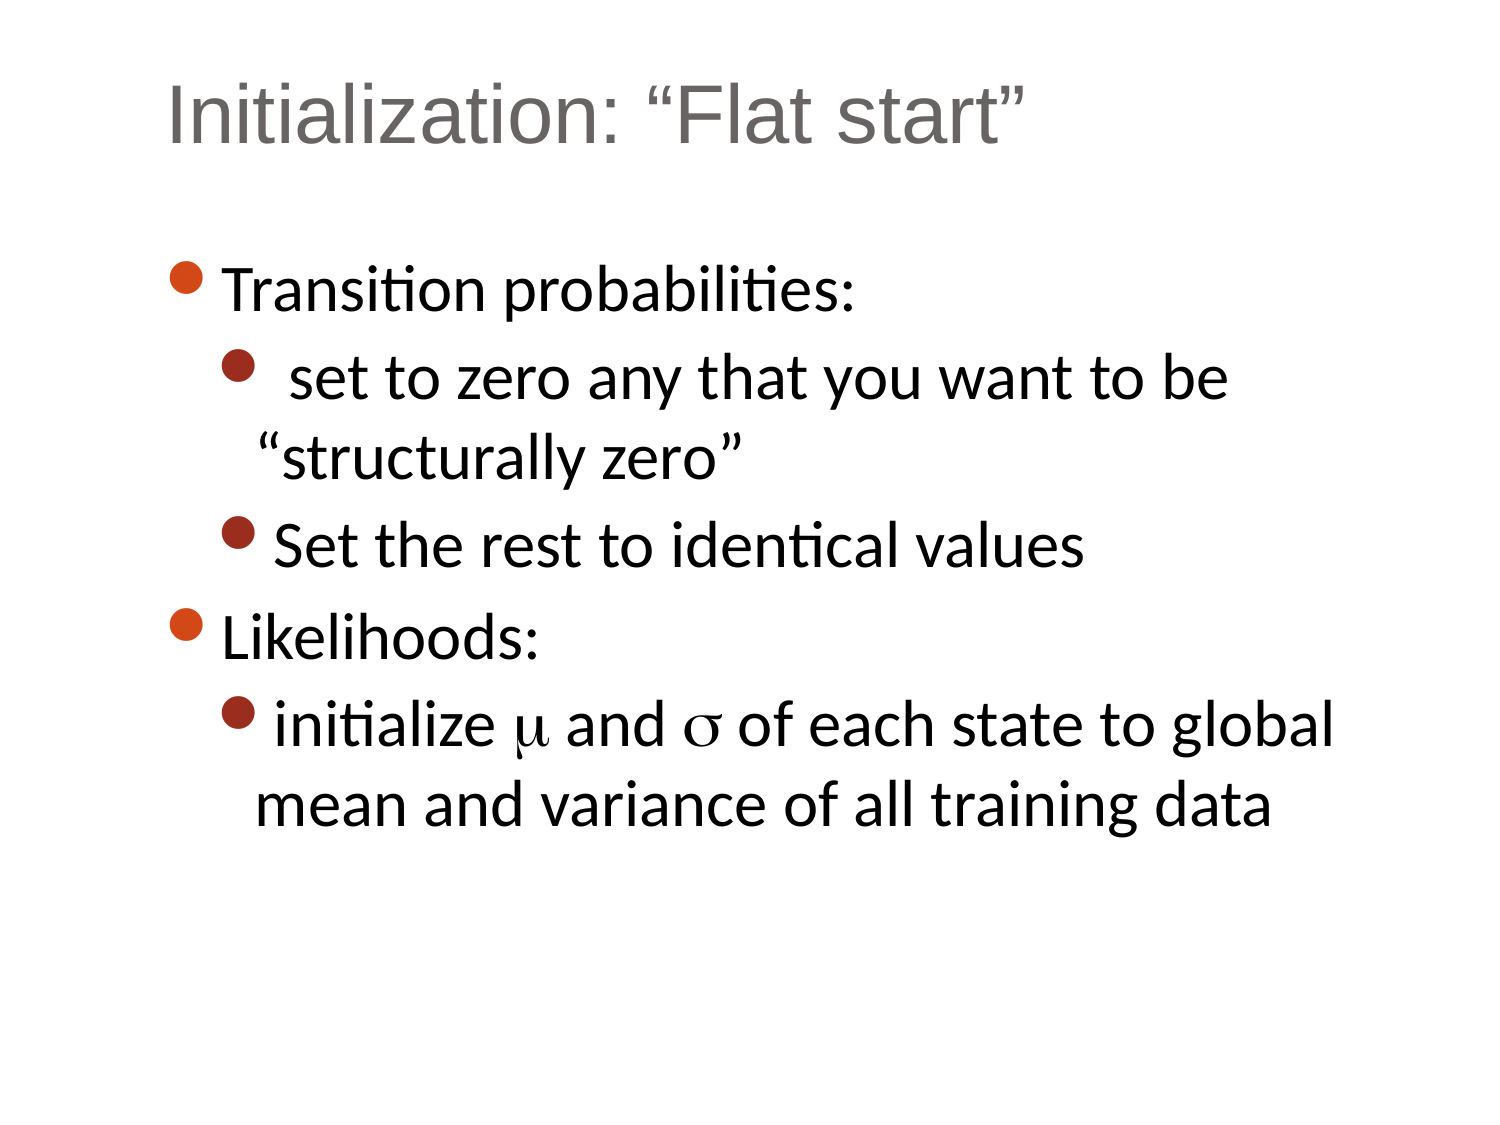

# Initialization: “Flat start”
Transition probabilities:
 set to zero any that you want to be “structurally zero”
Set the rest to identical values
Likelihoods:
initialize μ and σ of each state to global mean and variance of all training data